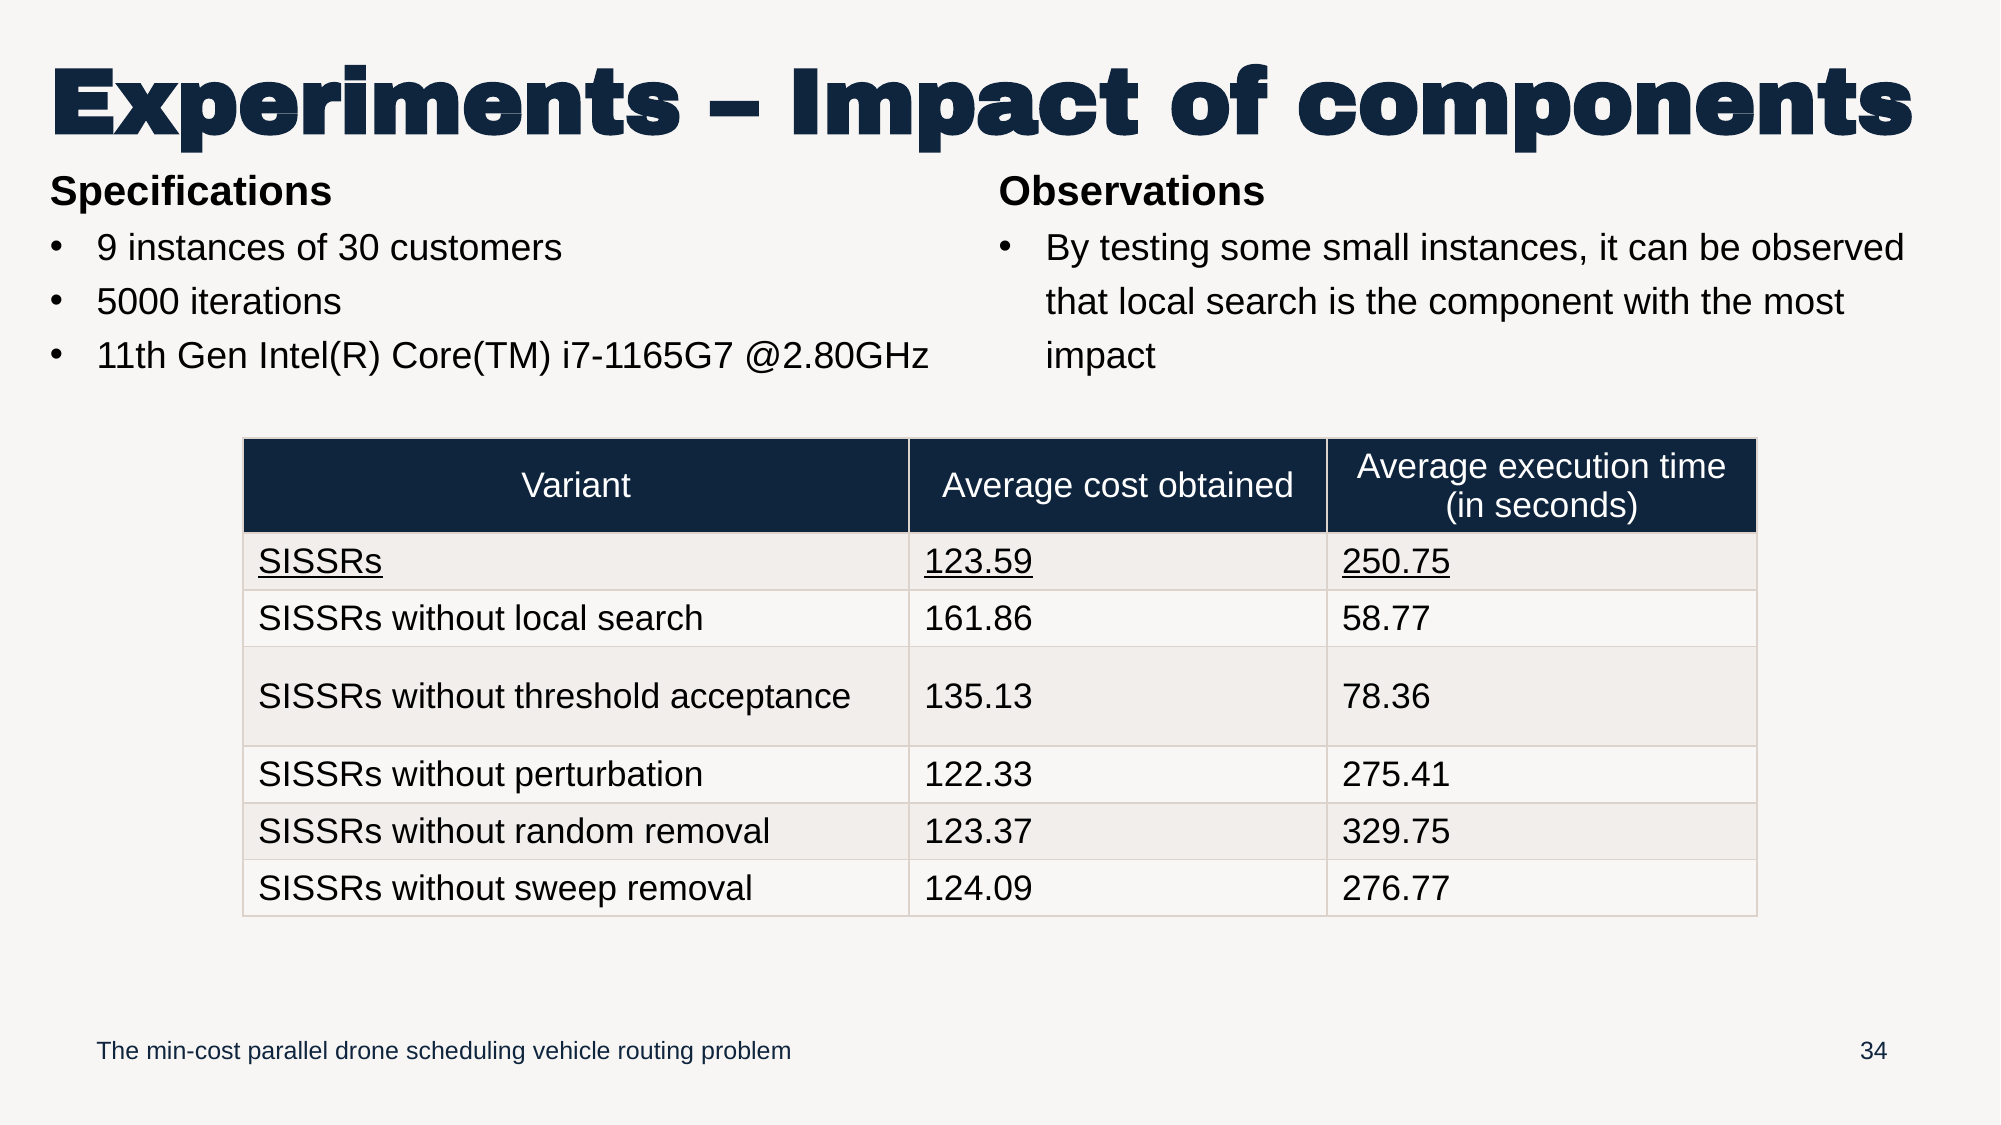

# Experiments – Impact of components
Specifications
9 instances of 30 customers
5000 iterations
11th Gen Intel(R) Core(TM) i7-1165G7 @2.80GHz
Observations
By testing some small instances, it can be observed that local search is the component with the most impact
| Variant | Average cost obtained | Average execution time (in seconds) |
| --- | --- | --- |
| SISSRs | 123.59 | 250.75 |
| SISSRs without local search | 161.86 | 58.77 |
| SISSRs without threshold acceptance | 135.13 | 78.36 |
| SISSRs without perturbation | 122.33 | 275.41 |
| SISSRs without random removal | 123.37 | 329.75 |
| SISSRs without sweep removal | 124.09 | 276.77 |
The min-cost parallel drone scheduling vehicle routing problem
34